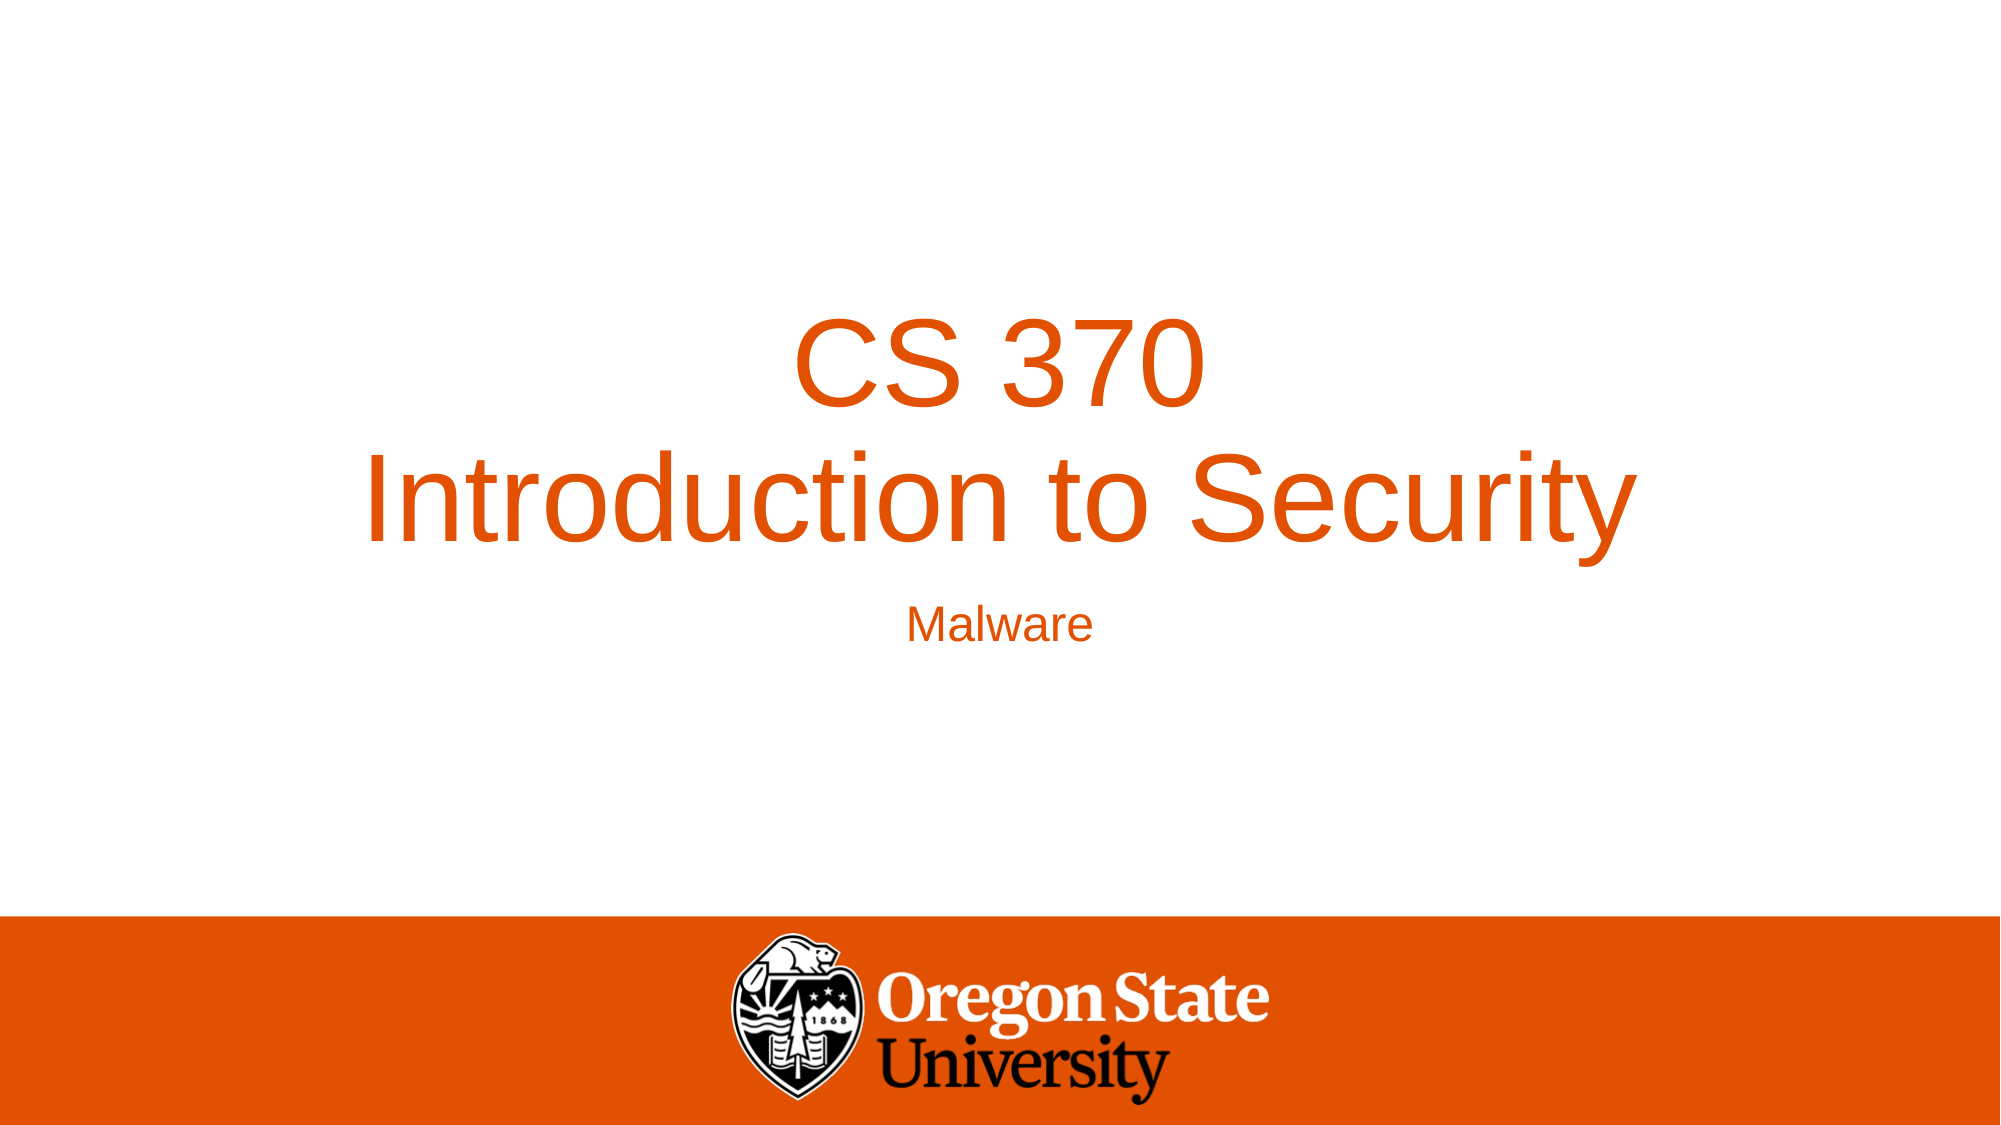

# CS 370 Introduction to Security
Malware
1